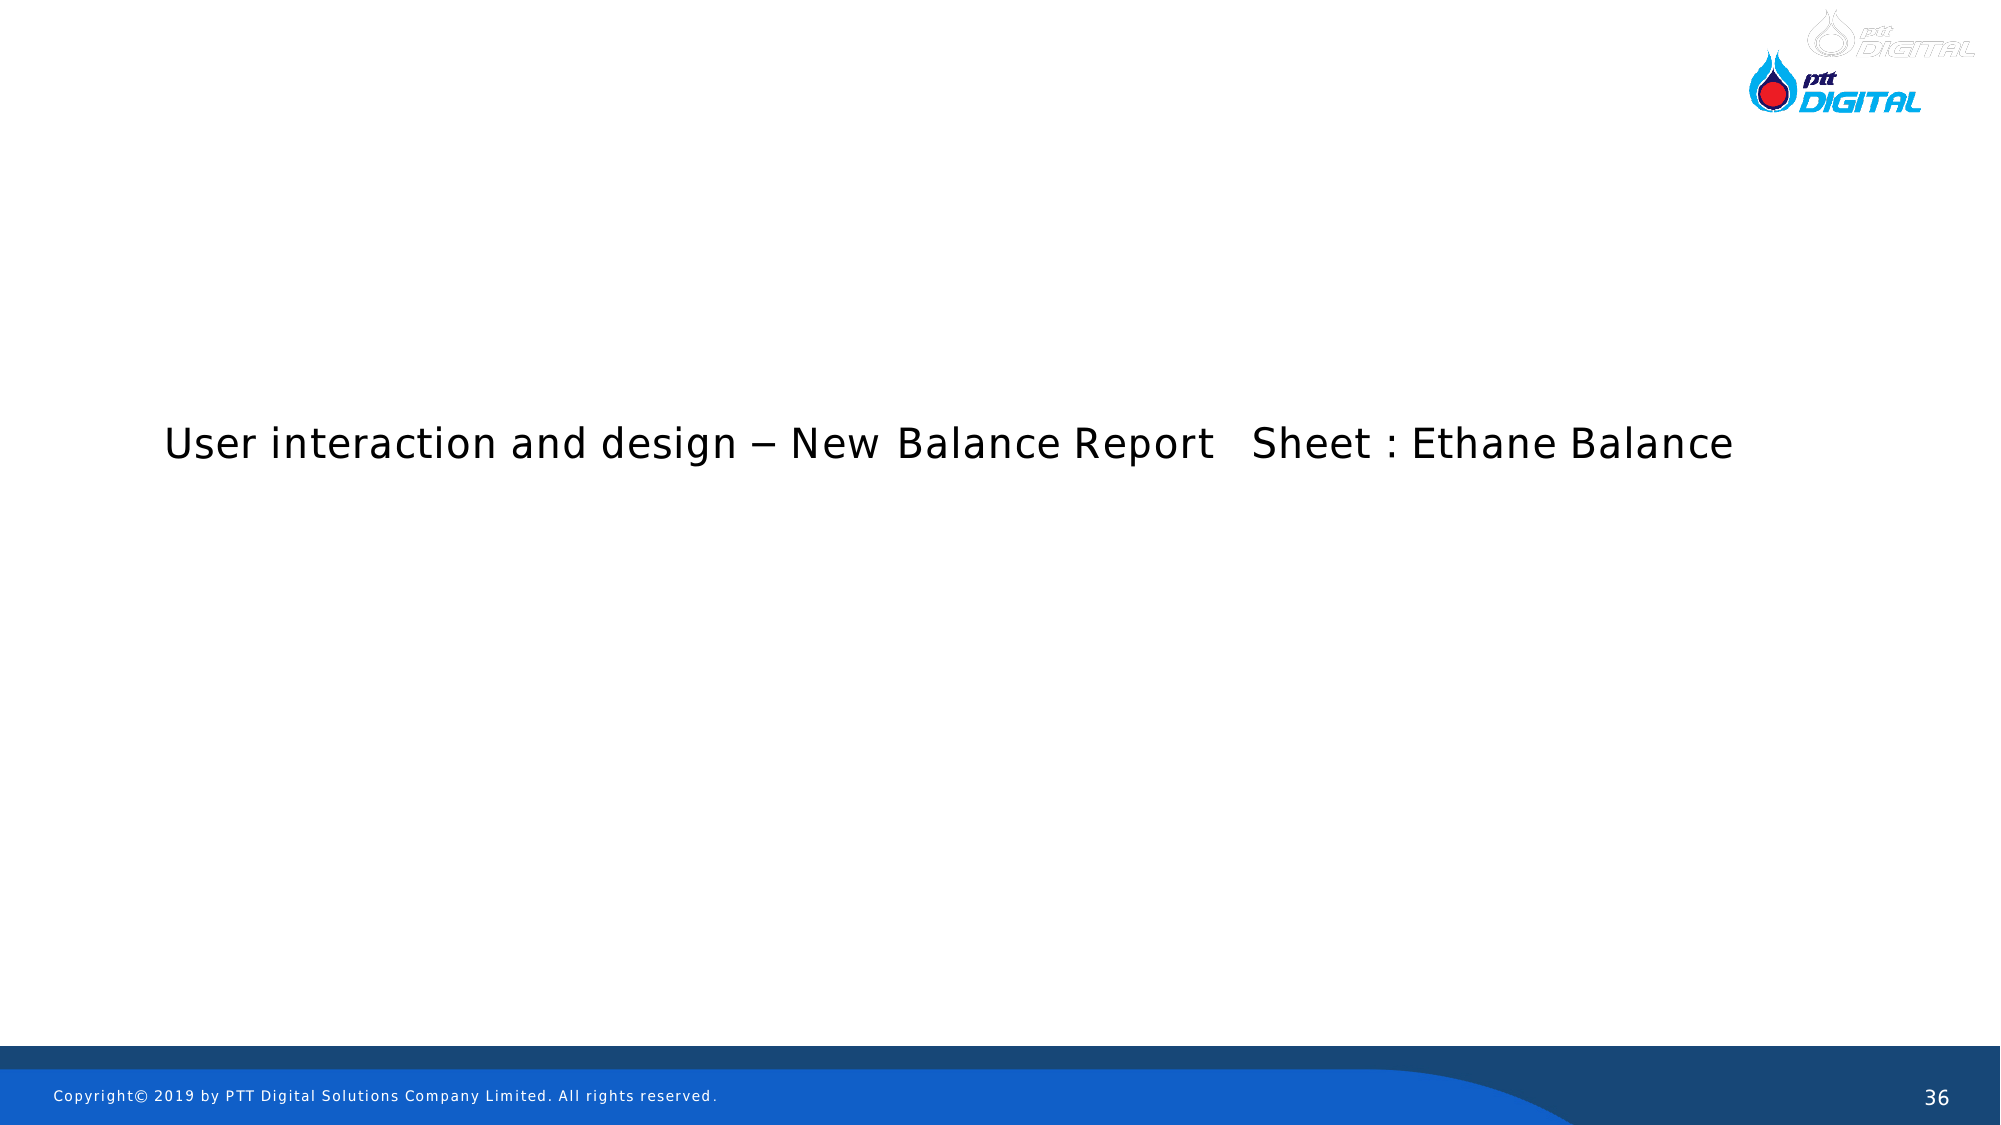

User interaction and design – New Balance Report   Sheet : Ethane Balance

36